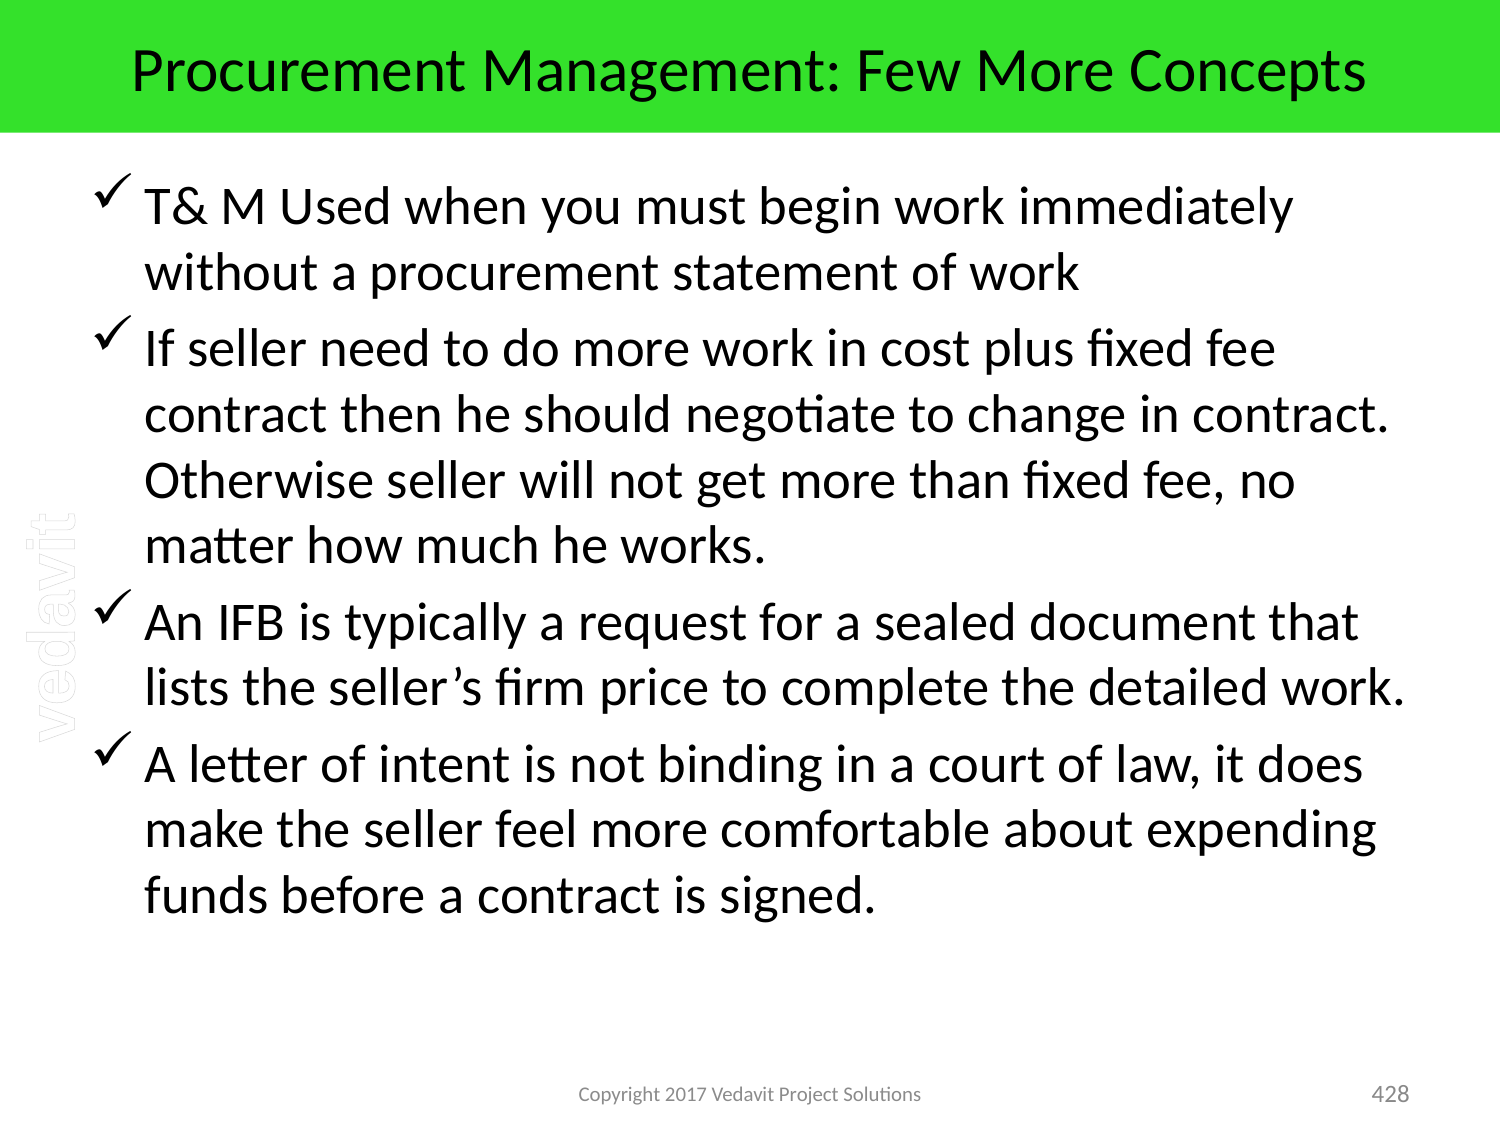

# Procurement Management: Few More Concepts
T& M Used when you must begin work immediately without a procurement statement of work
If seller need to do more work in cost plus fixed fee contract then he should negotiate to change in contract. Otherwise seller will not get more than fixed fee, no matter how much he works.
An IFB is typically a request for a sealed document that lists the seller’s firm price to complete the detailed work.
A letter of intent is not binding in a court of law, it does make the seller feel more comfortable about expending funds before a contract is signed.
Copyright 2017 Vedavit Project Solutions
428